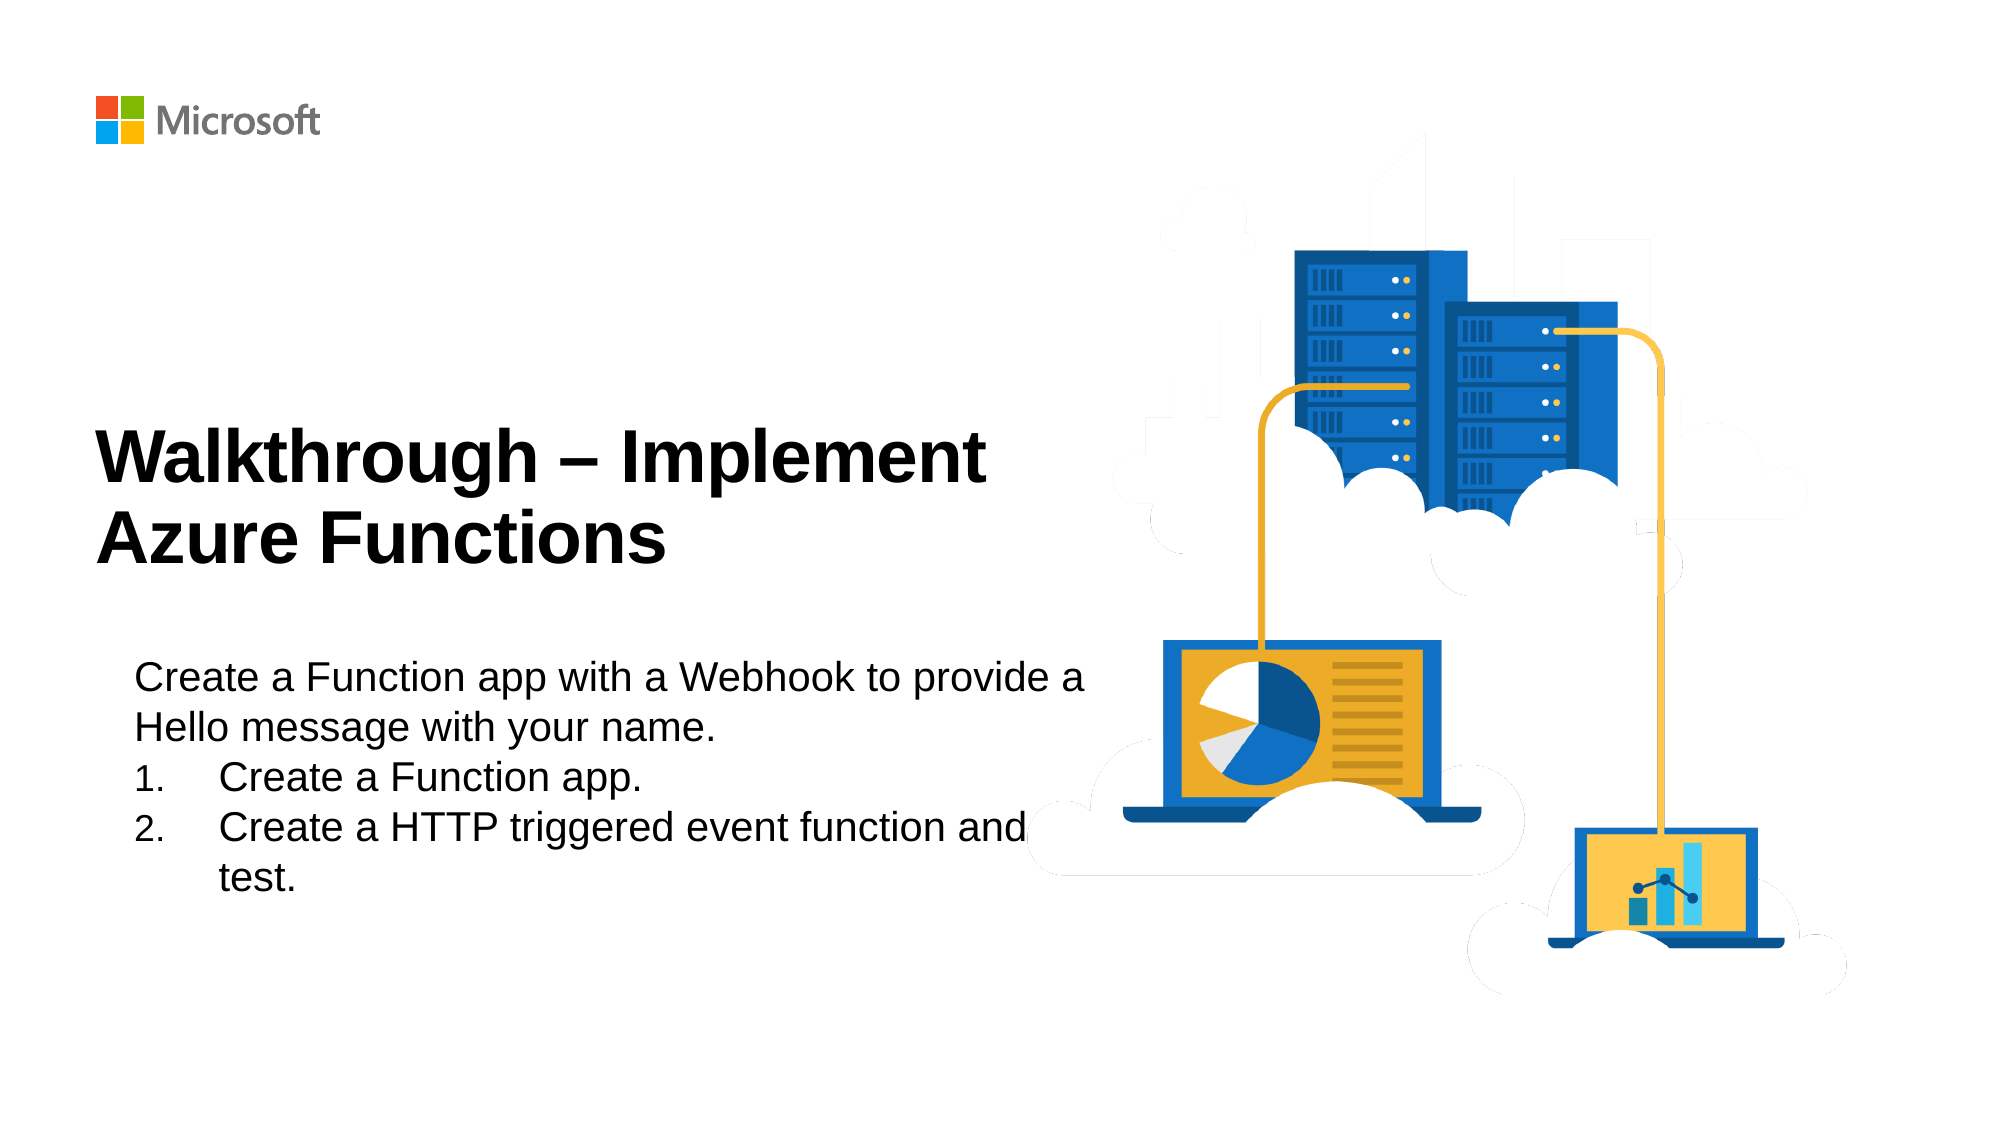

# Walkthrough – Implement Azure Functions
Create a Function app with a Webhook to provide a Hello message with your name.
Create a Function app.
Create a HTTP triggered event function and test.